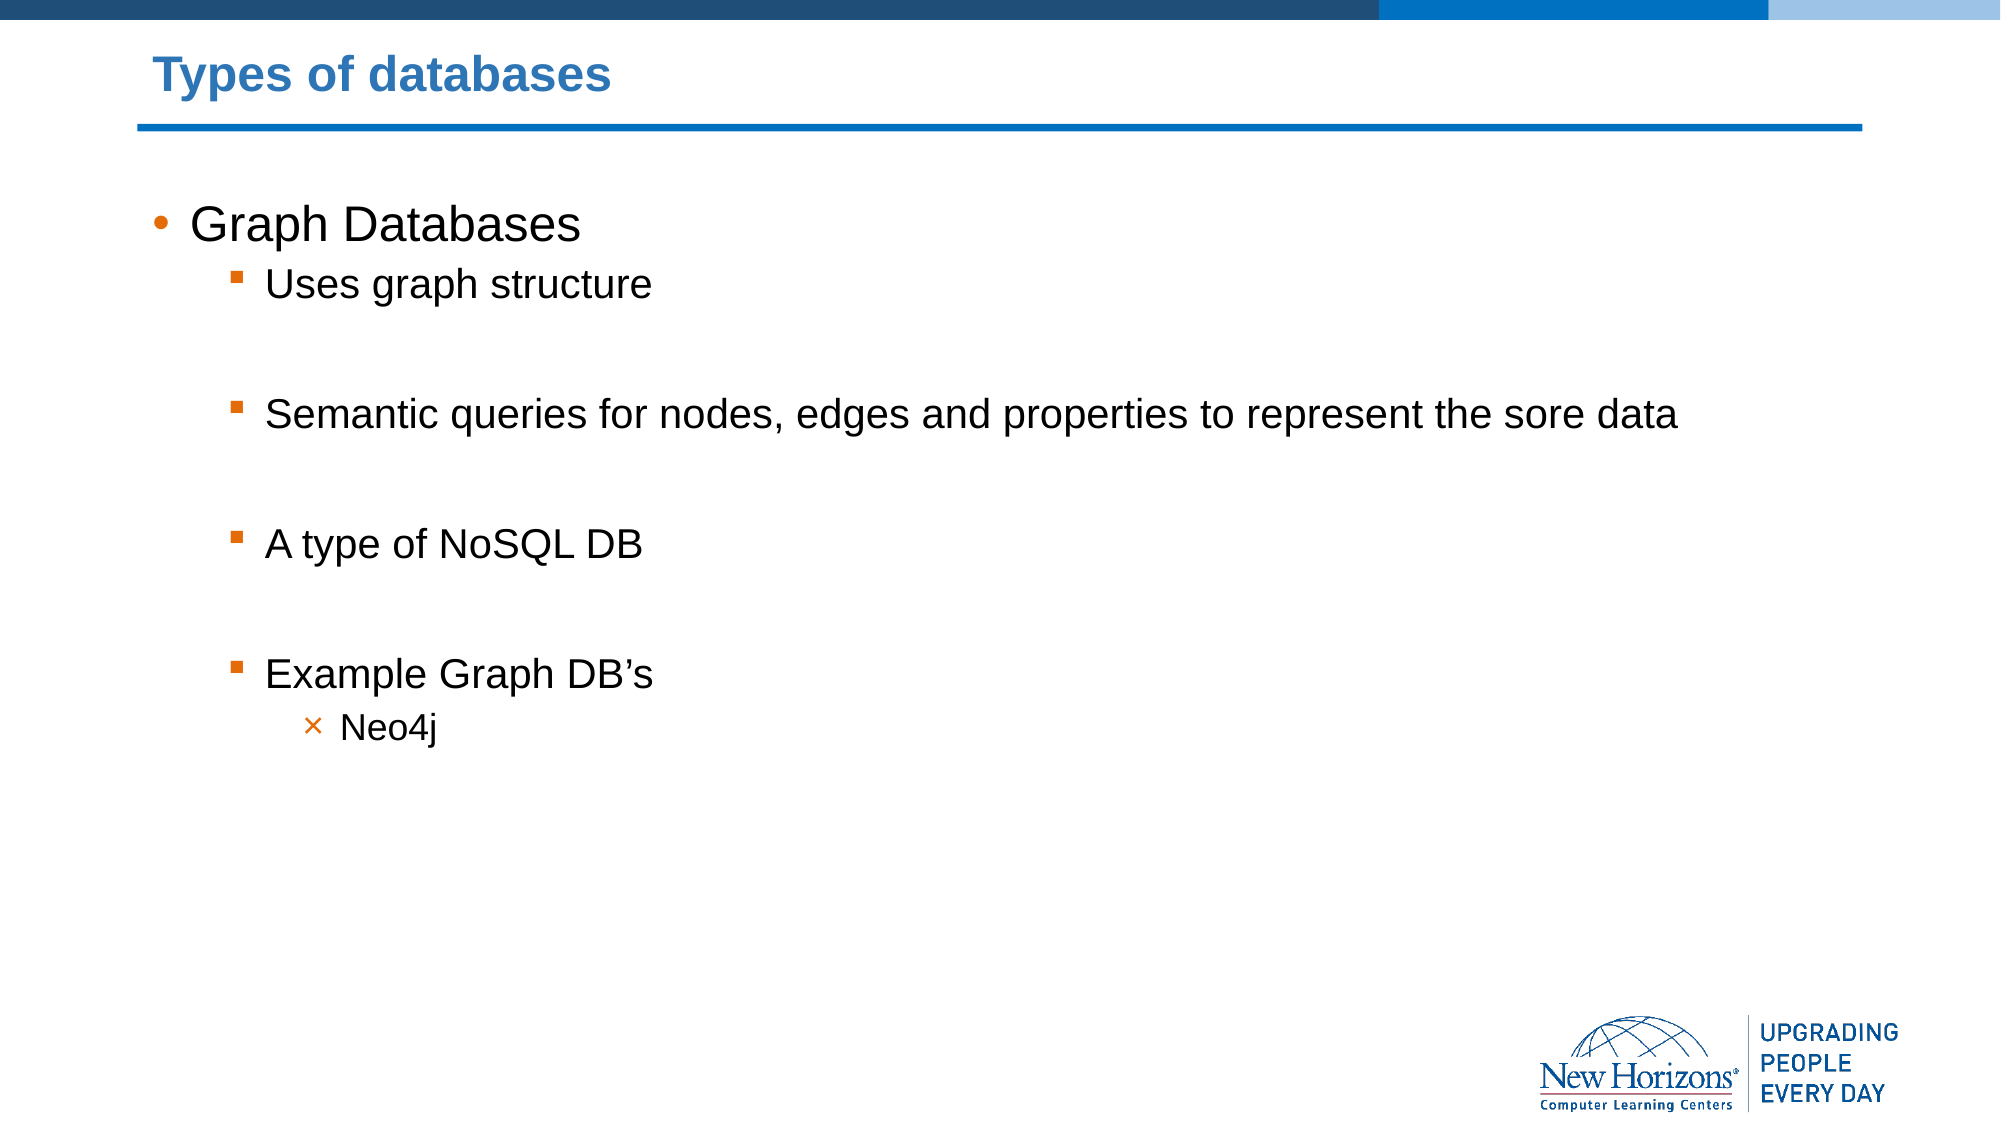

# Types of databases
Graph Databases
Uses graph structure

Semantic queries for nodes, edges and properties to represent the sore data

A type of NoSQL DB

Example Graph DB’s
Neo4j